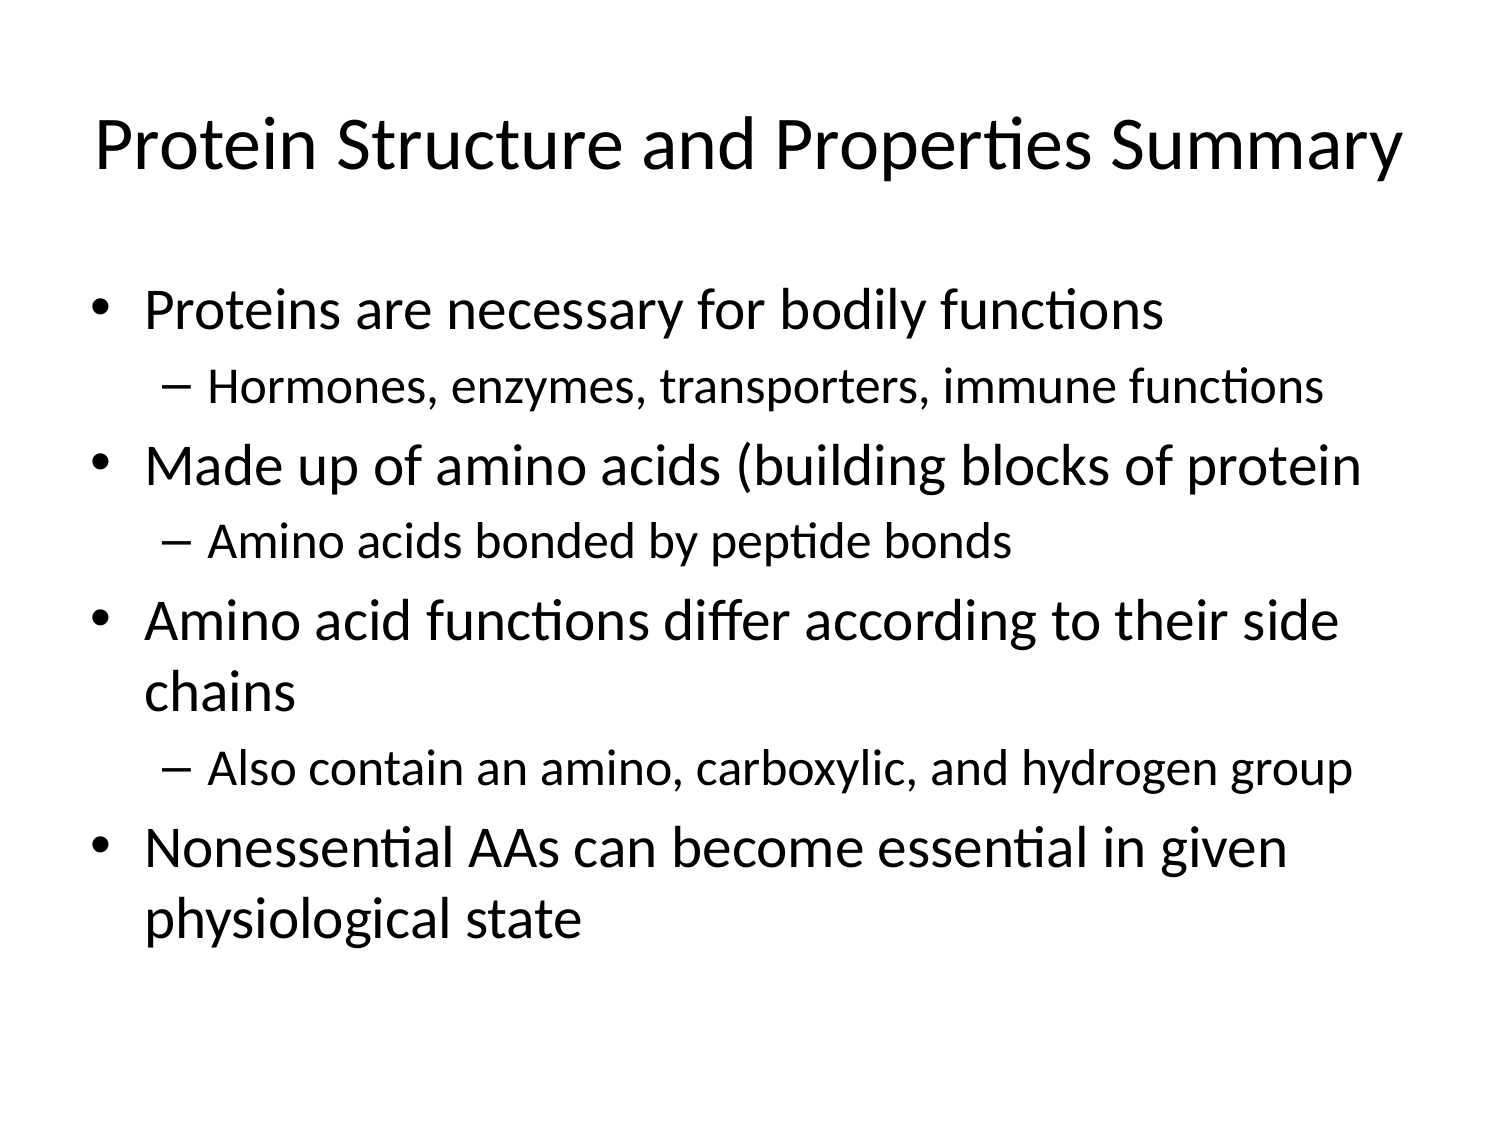

# Protein Structure and Properties Summary
Proteins are necessary for bodily functions
Hormones, enzymes, transporters, immune functions
Made up of amino acids (building blocks of protein
Amino acids bonded by peptide bonds
Amino acid functions differ according to their side chains
Also contain an amino, carboxylic, and hydrogen group
Nonessential AAs can become essential in given physiological state